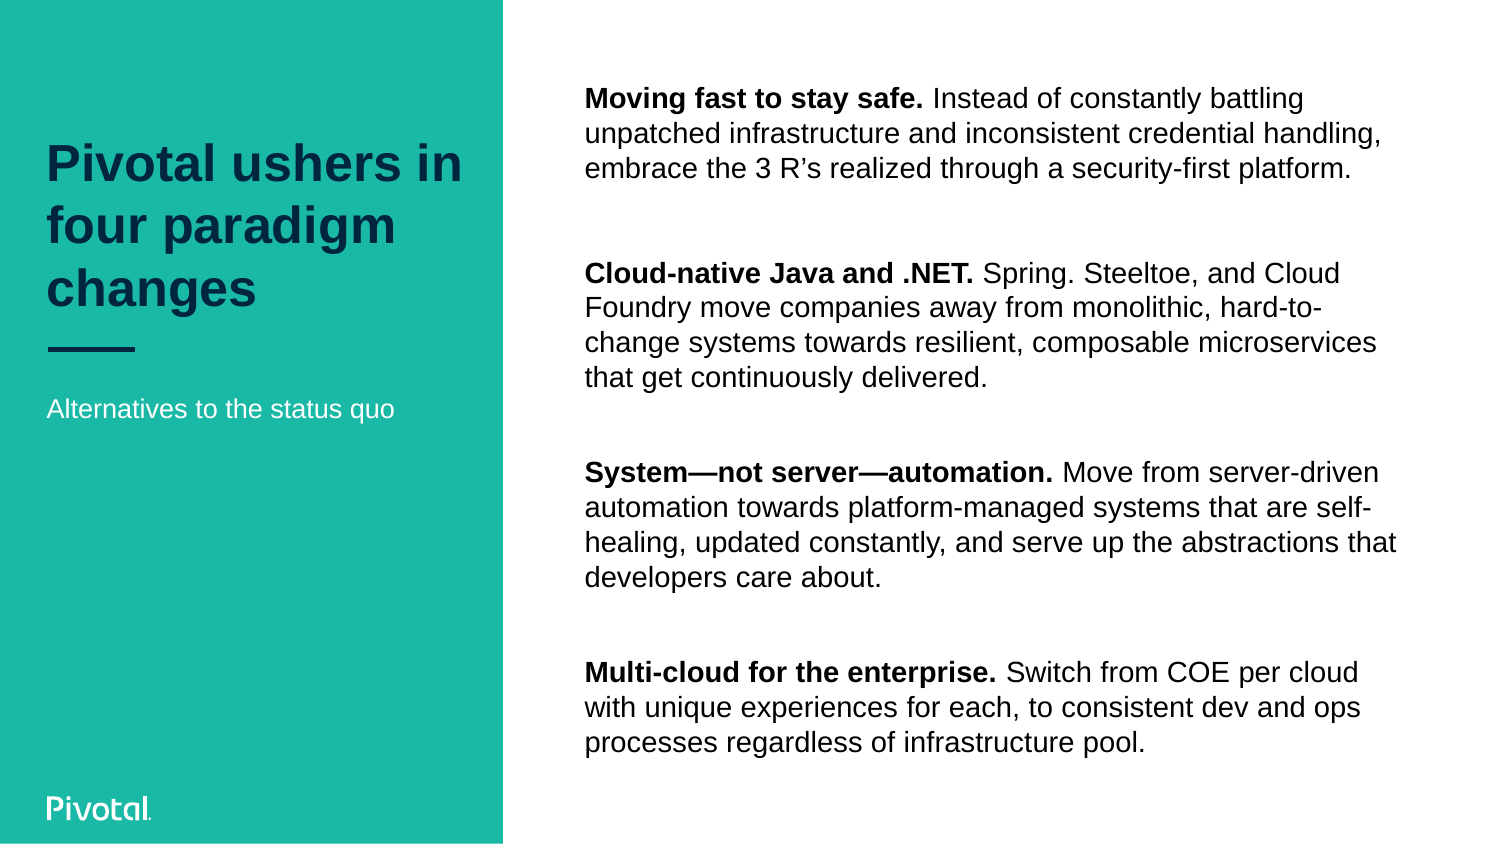

Moving fast to stay safe. Instead of constantly battling unpatched infrastructure and inconsistent credential handling, embrace the 3 R’s realized through a security-first platform.

Cloud-native Java and .NET. Spring. Steeltoe, and Cloud Foundry move companies away from monolithic, hard-to-change systems towards resilient, composable microservices that get continuously delivered.

System—not server—automation. Move from server-driven automation towards platform-managed systems that are self-healing, updated constantly, and serve up the abstractions that developers care about.

Multi-cloud for the enterprise. Switch from COE per cloud with unique experiences for each, to consistent dev and ops processes regardless of infrastructure pool.

# Pivotal ushers in four paradigm changes
Alternatives to the status quo